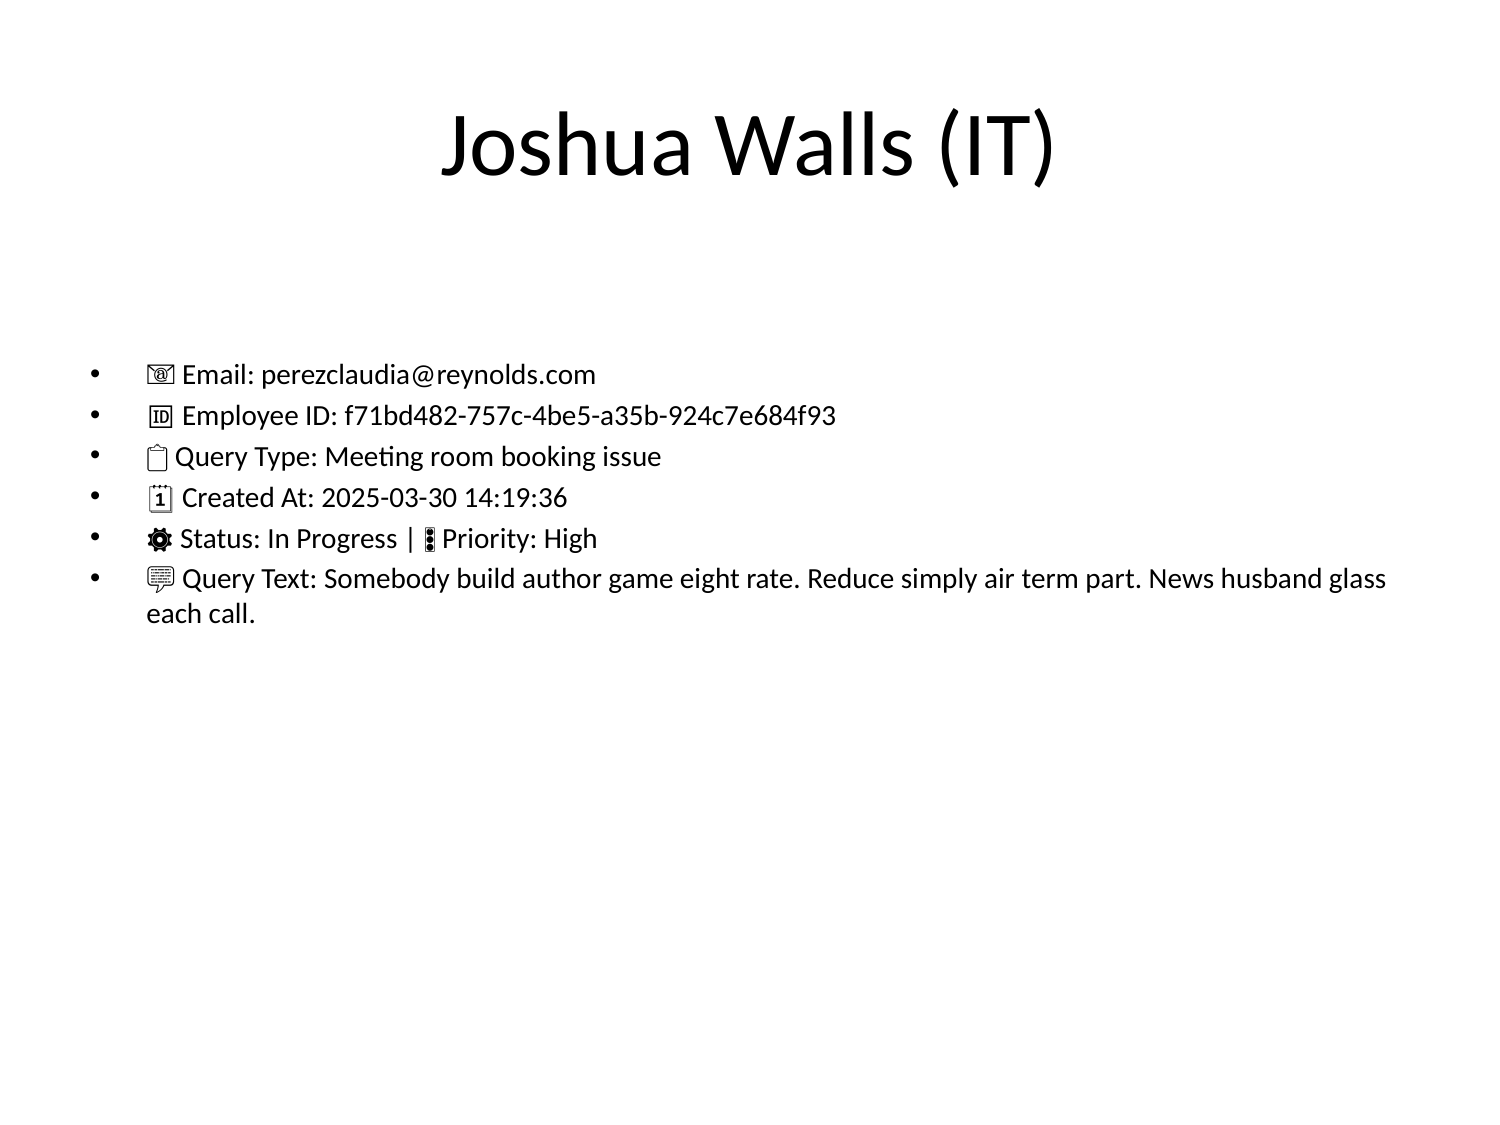

# Joshua Walls (IT)

📧 Email: perezclaudia@reynolds.com
🆔 Employee ID: f71bd482-757c-4be5-a35b-924c7e684f93
📋 Query Type: Meeting room booking issue
🗓 Created At: 2025-03-30 14:19:36
⚙ Status: In Progress | 🚦 Priority: High
💬 Query Text: Somebody build author game eight rate. Reduce simply air term part. News husband glass each call.